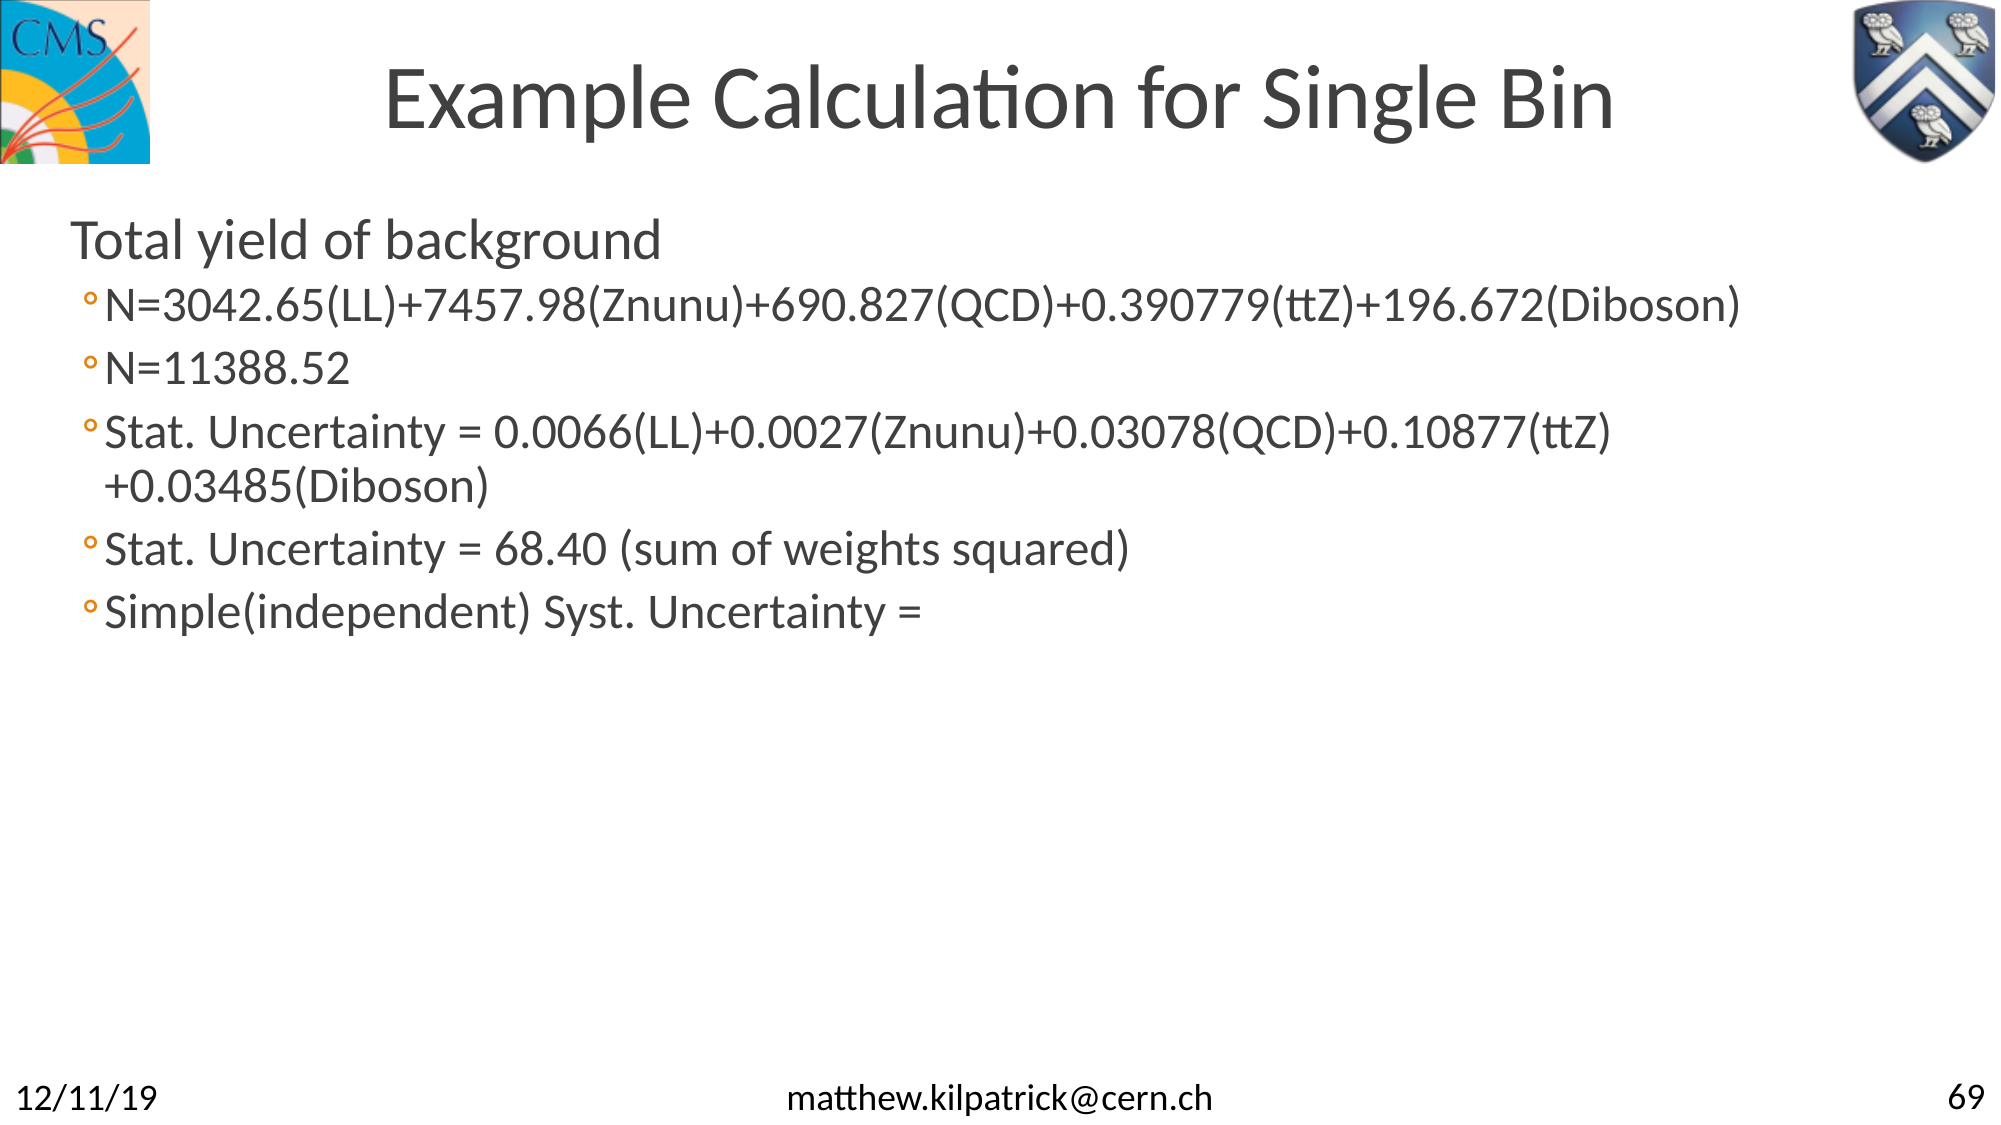

# Example Calculation for Single Bin
Total yield of background
N=3042.65(LL)+7457.98(Znunu)+690.827(QCD)+0.390779(ttZ)+196.672(Diboson)
N=11388.52
Stat. Uncertainty = 0.0066(LL)+0.0027(Znunu)+0.03078(QCD)+0.10877(ttZ)+0.03485(Diboson)
Stat. Uncertainty = 68.40 (sum of weights squared)
Simple(independent) Syst. Uncertainty =
69
12/11/19
matthew.kilpatrick@cern.ch